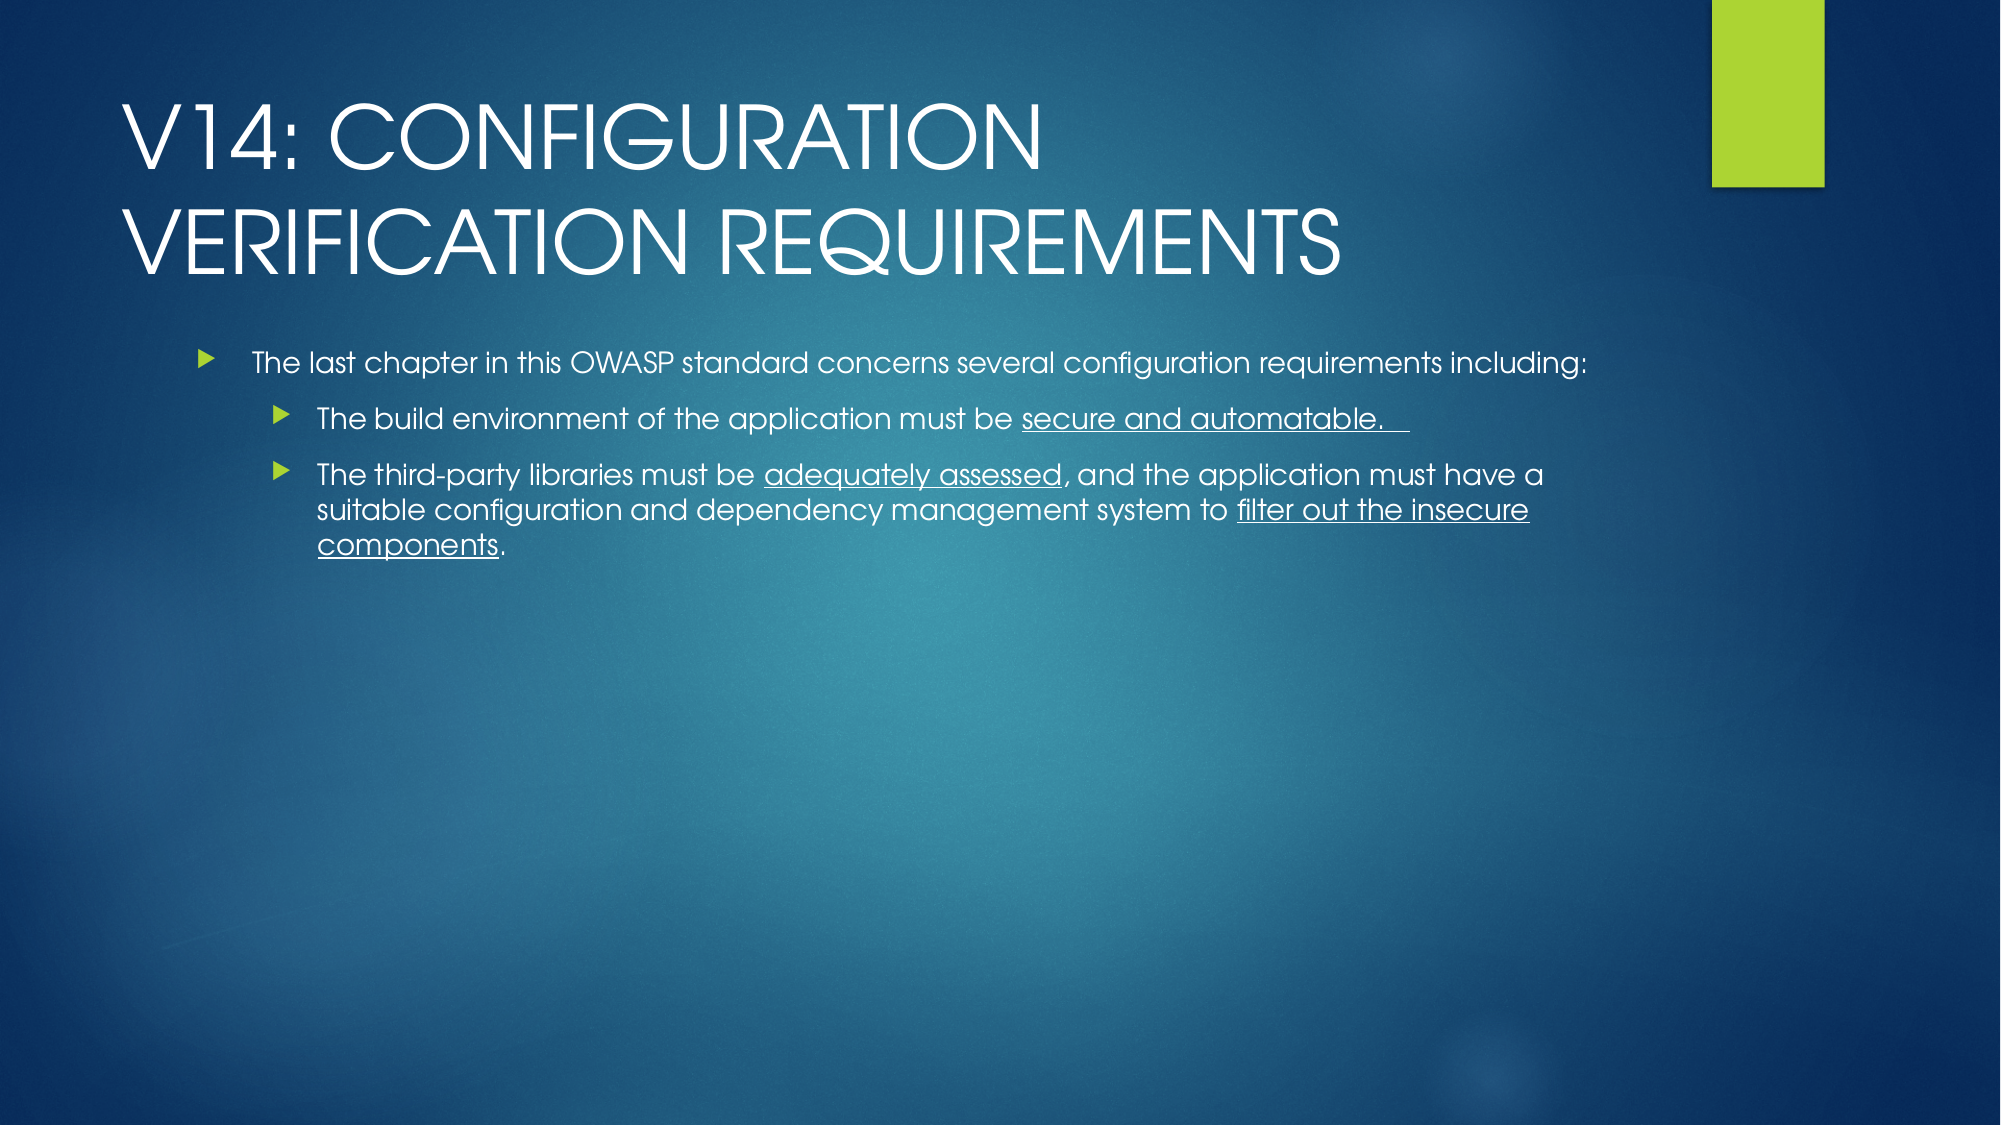

# V14: CONFIGURATION VERIFICATION REQUIREMENTS
The last chapter in this OWASP standard concerns several configuration requirements including:
The build environment of the application must be secure and automatable.
The third-party libraries must be adequately assessed, and the application must have a suitable configuration and dependency management system to filter out the insecure components.